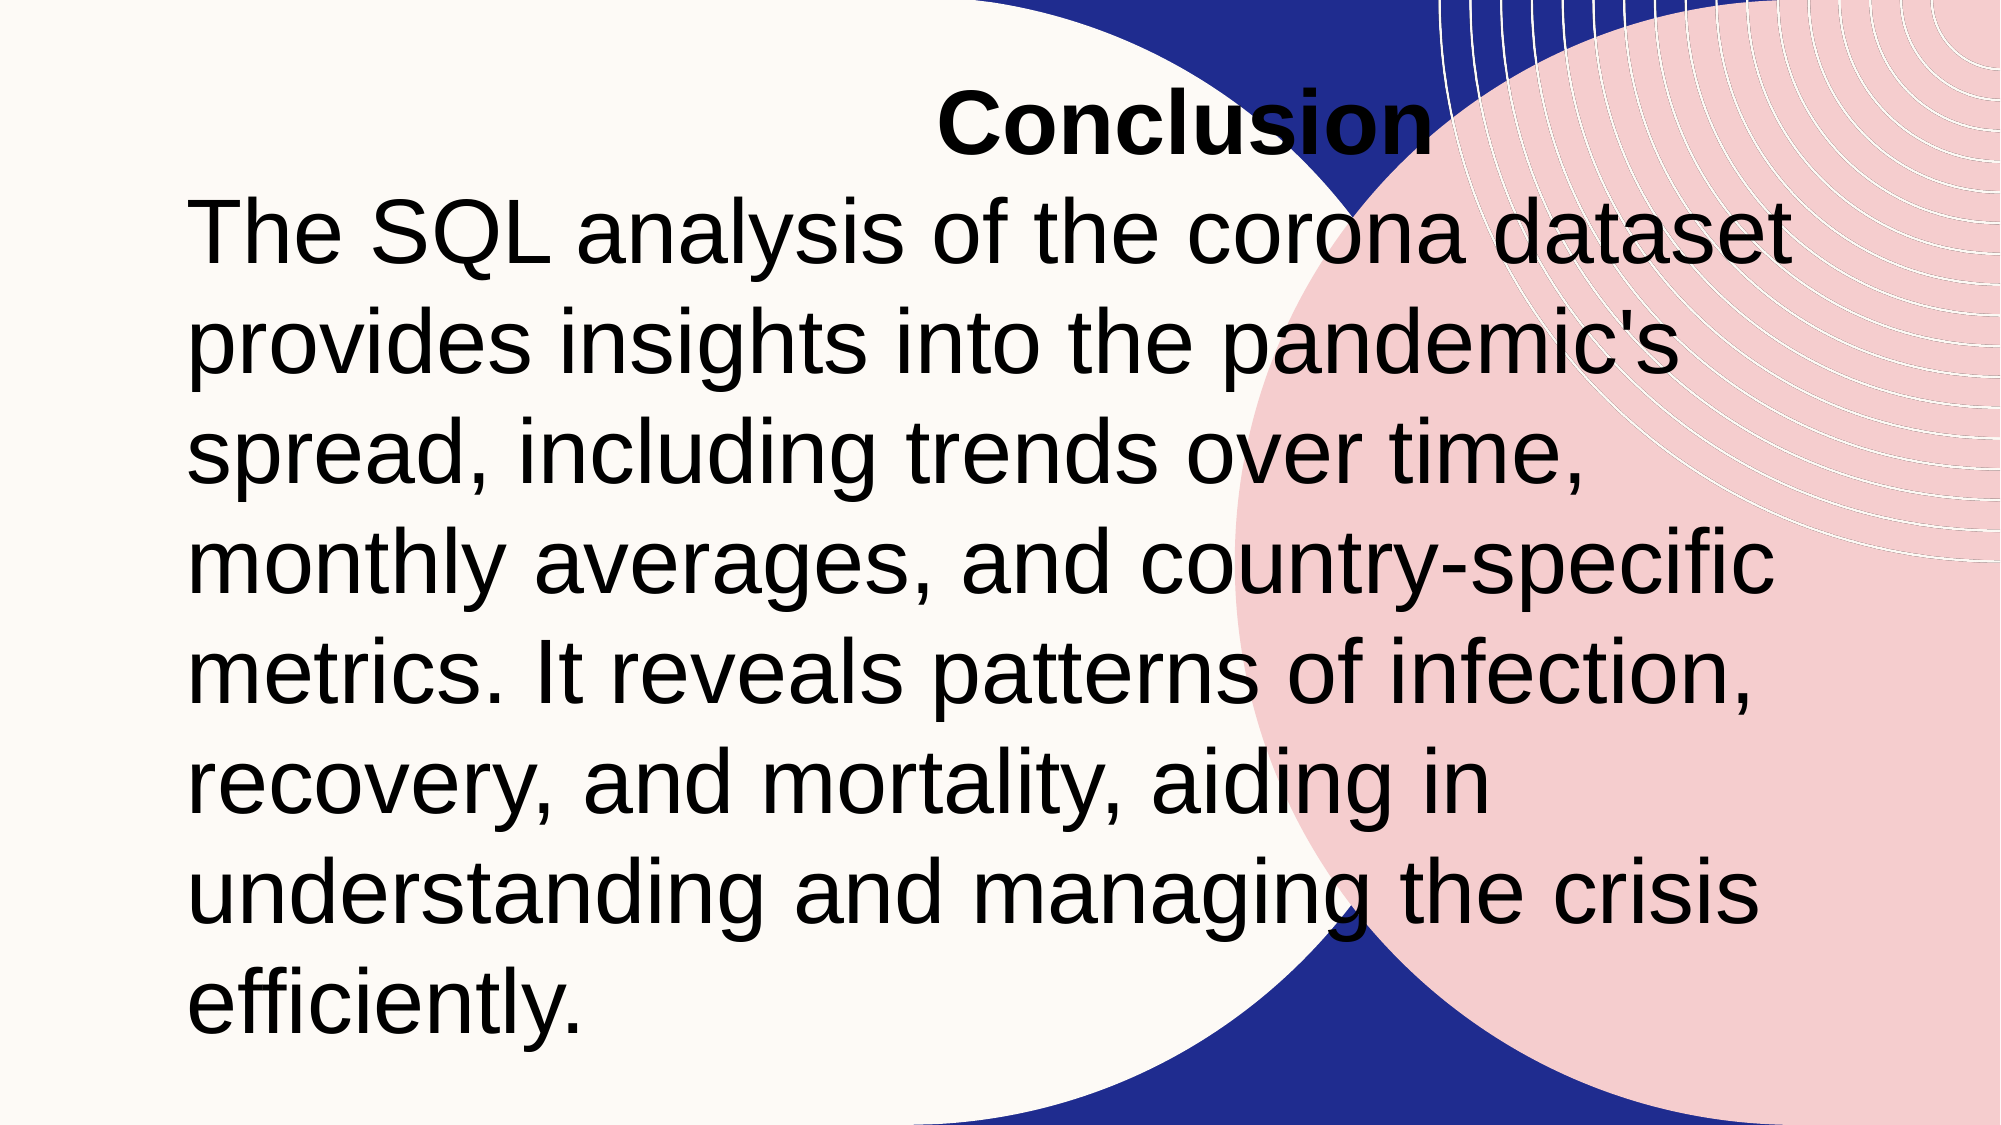

Conclusion
The SQL analysis of the corona dataset provides insights into the pandemic's spread, including trends over time, monthly averages, and country-specific metrics. It reveals patterns of infection, recovery, and mortality, aiding in understanding and managing the crisis efficiently.